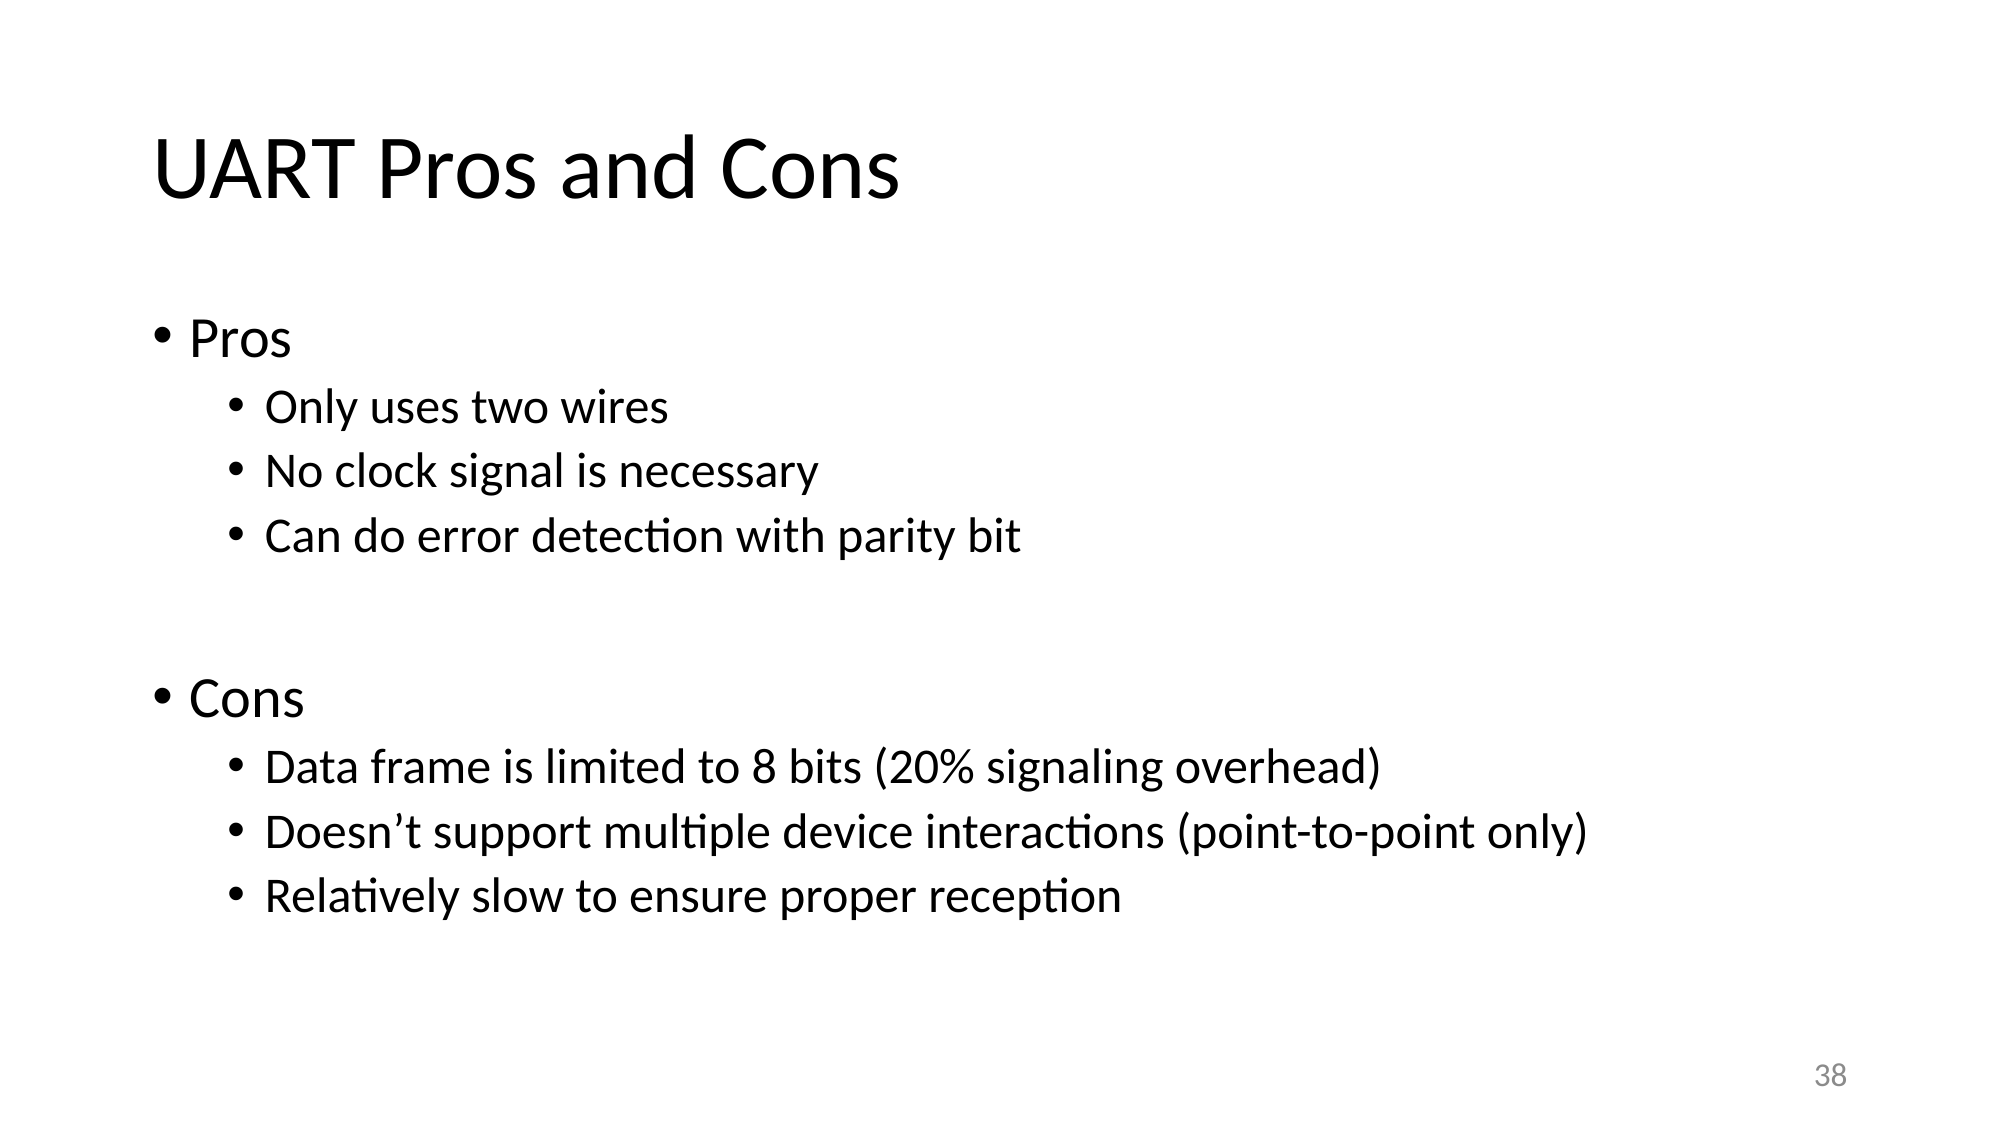

# UART Pros and Cons
Pros
Only uses two wires
No clock signal is necessary
Can do error detection with parity bit

Cons
Data frame is limited to 8 bits (20% signaling overhead)
Doesn’t support multiple device interactions (point-to-point only)
Relatively slow to ensure proper reception
38